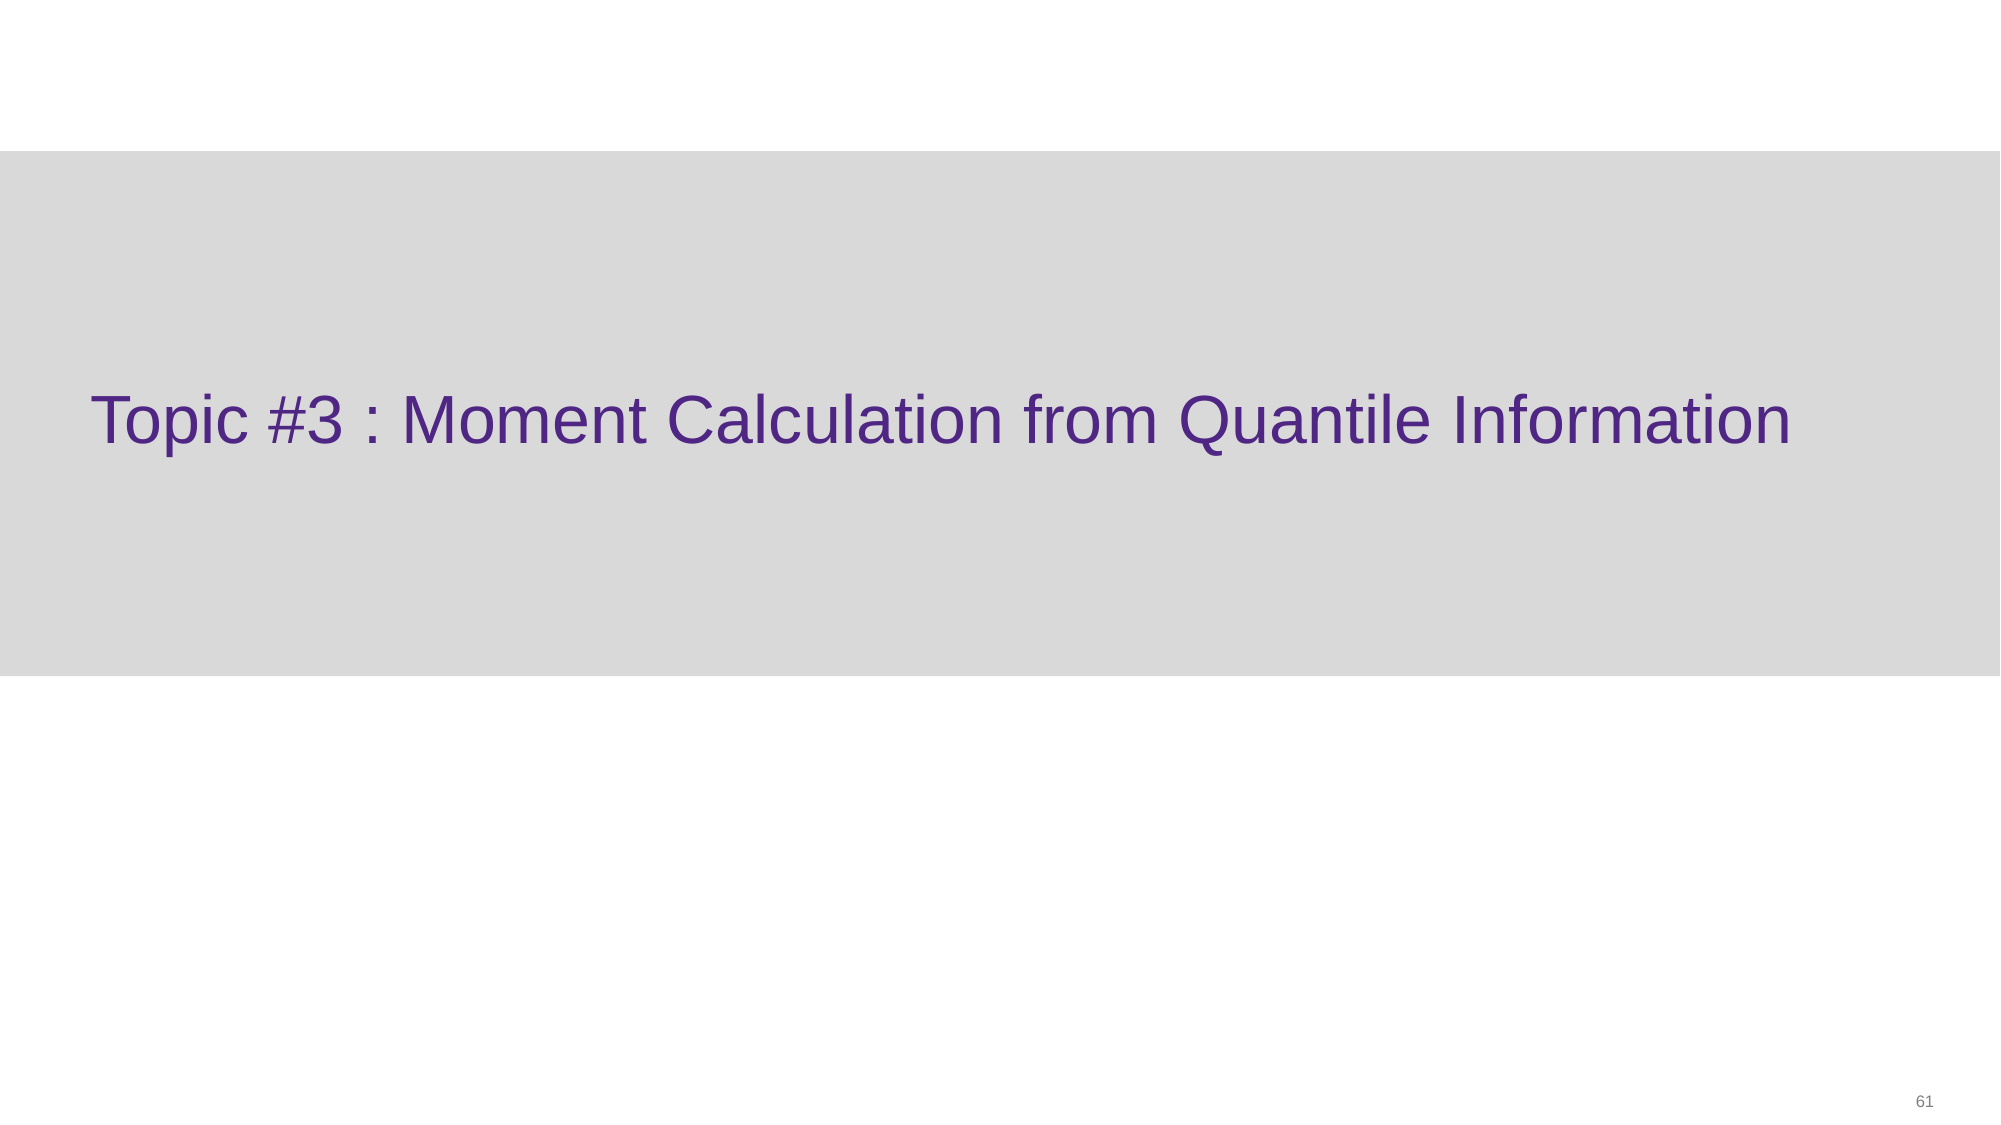

# Topic #3 : Moment Calculation from Quantile Information